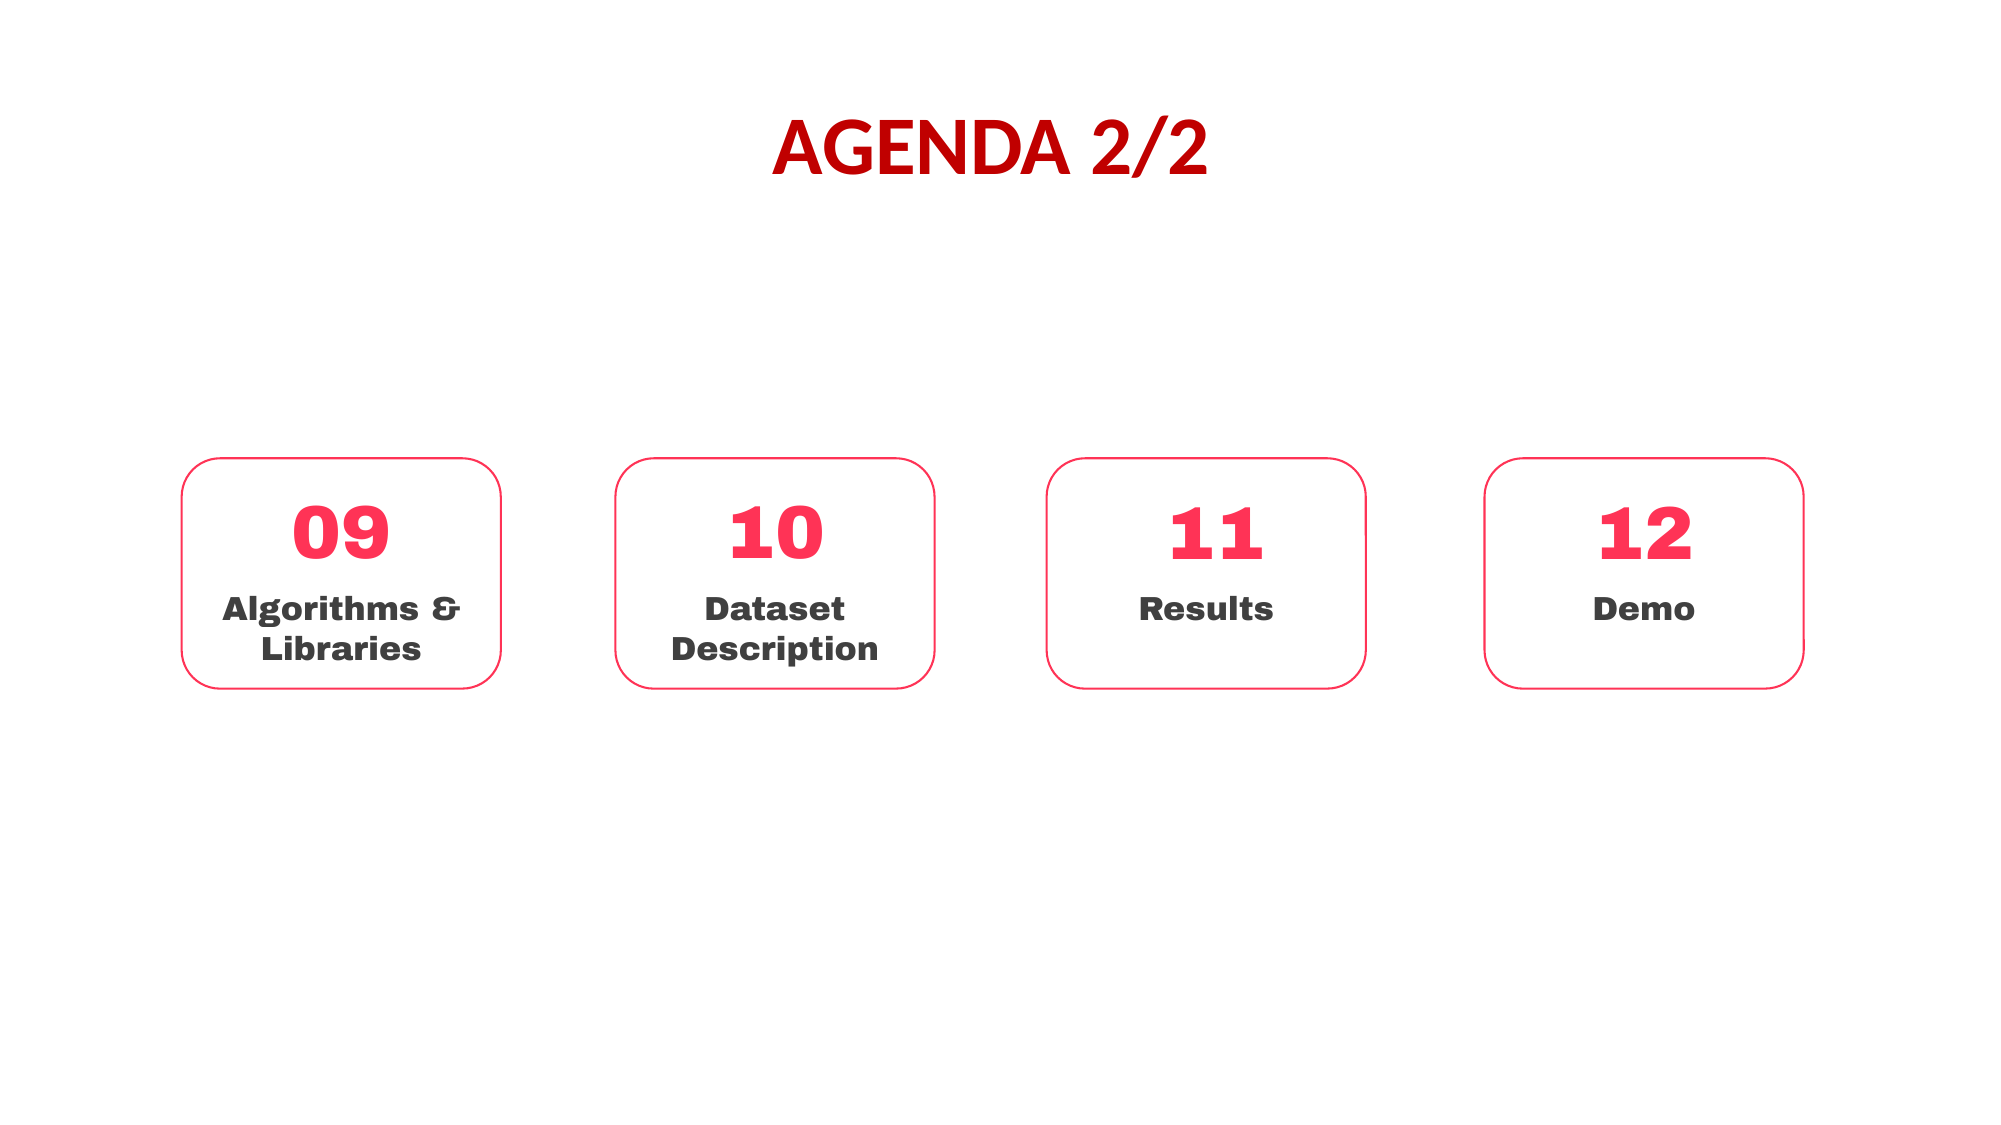

AGENDA 2/2

09
10
11
12
Algorithms & Libraries
Dataset Description
Results
Demo